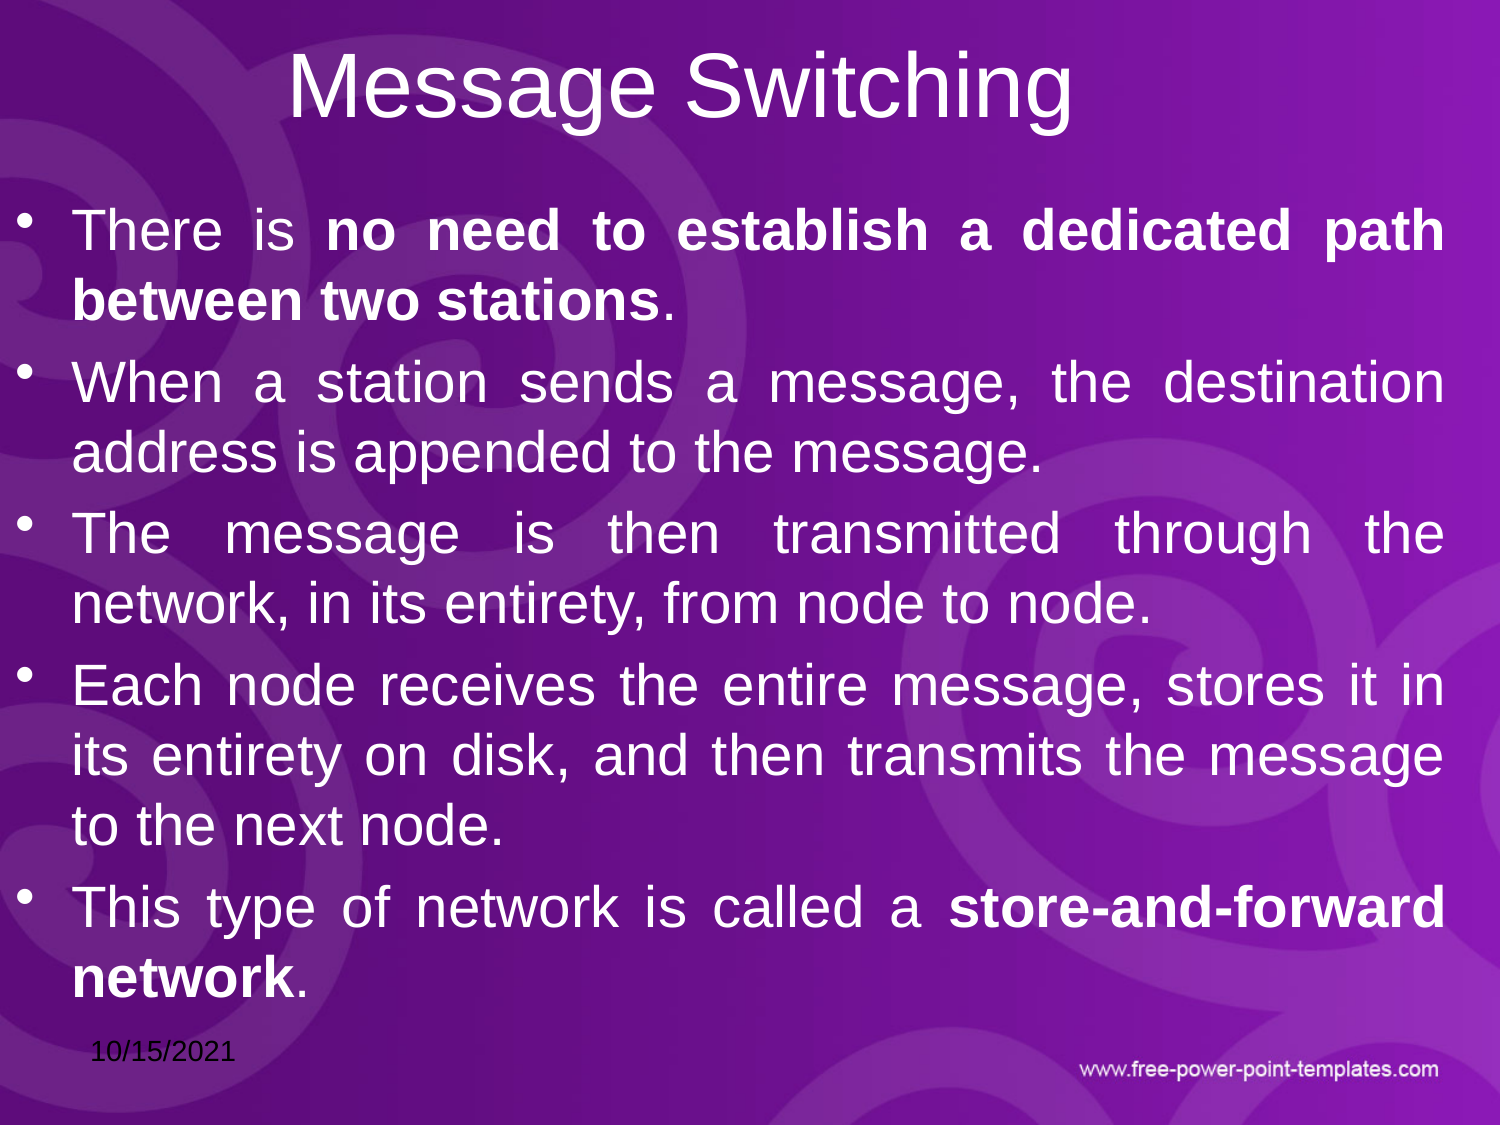

# Message Switching
There is no need to establish a dedicated path between two stations.
When a station sends a message, the destination address is appended to the message.
The message is then transmitted through the network, in its entirety, from node to node.
Each node receives the entire message, stores it in its entirety on disk, and then transmits the message to the next node.
This type of network is called a store-and-forward network.
10/15/2021